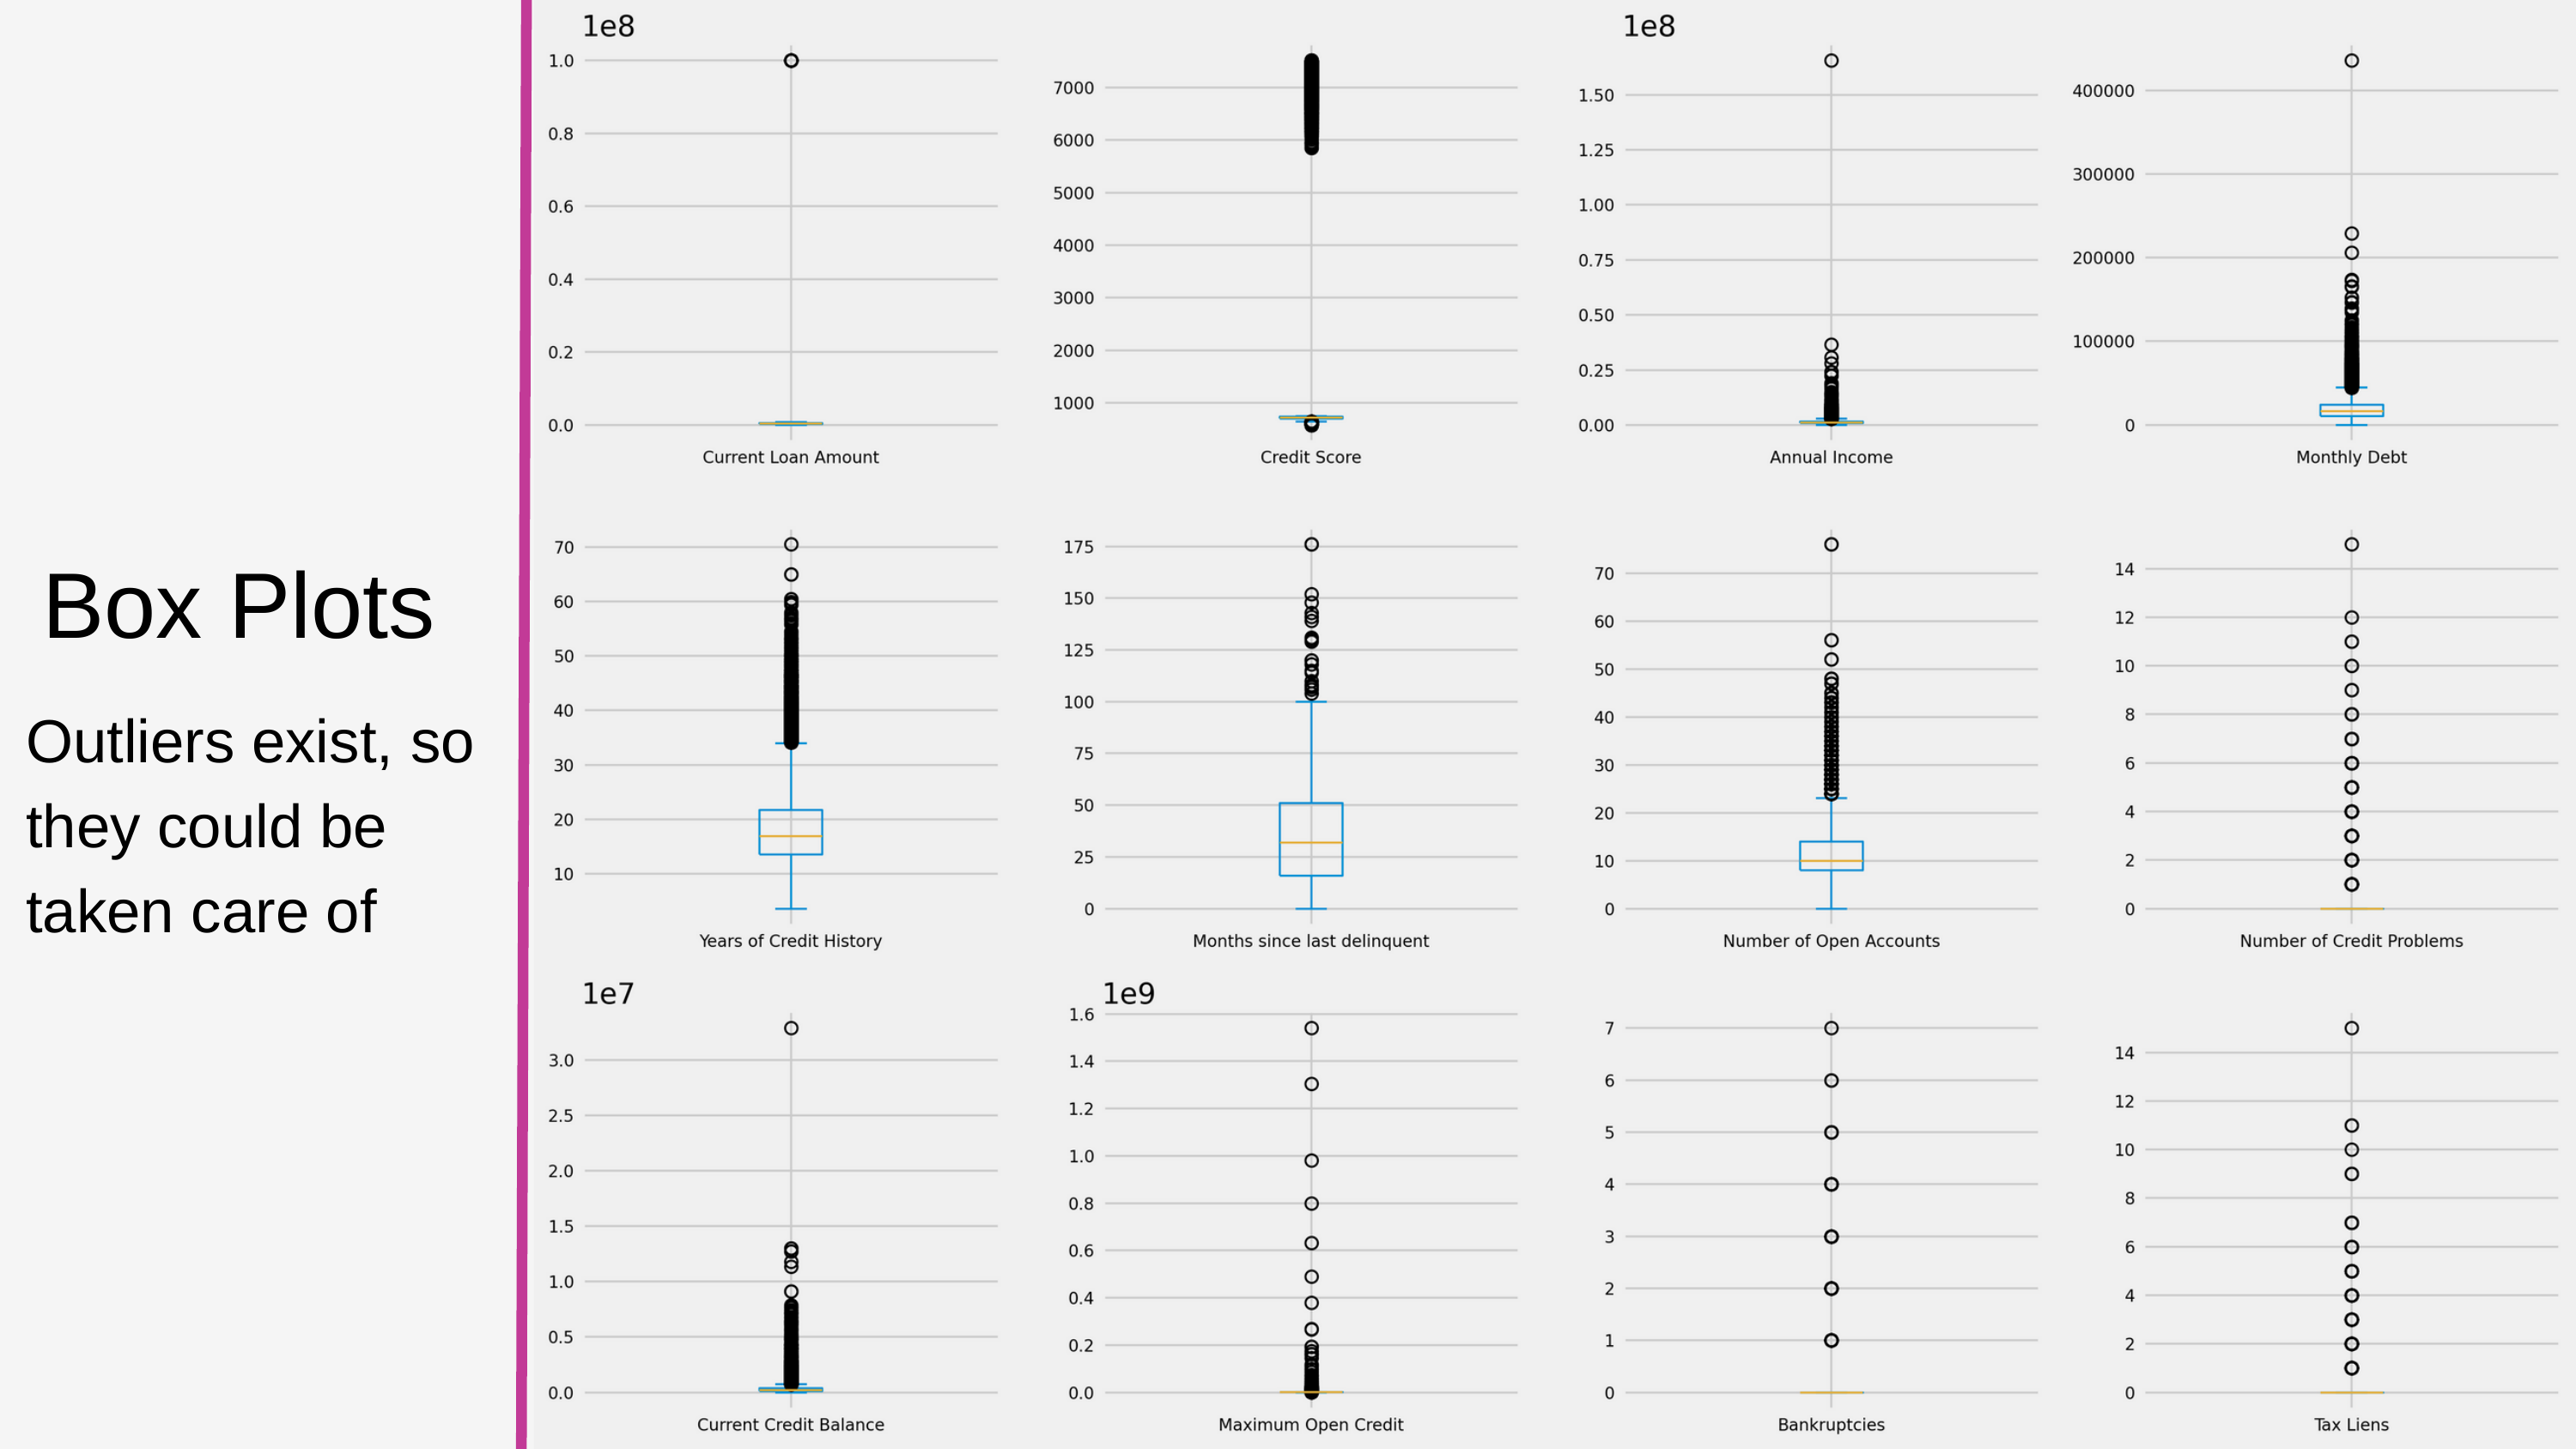

Box Plots
Outliers exist, so they could be taken care of